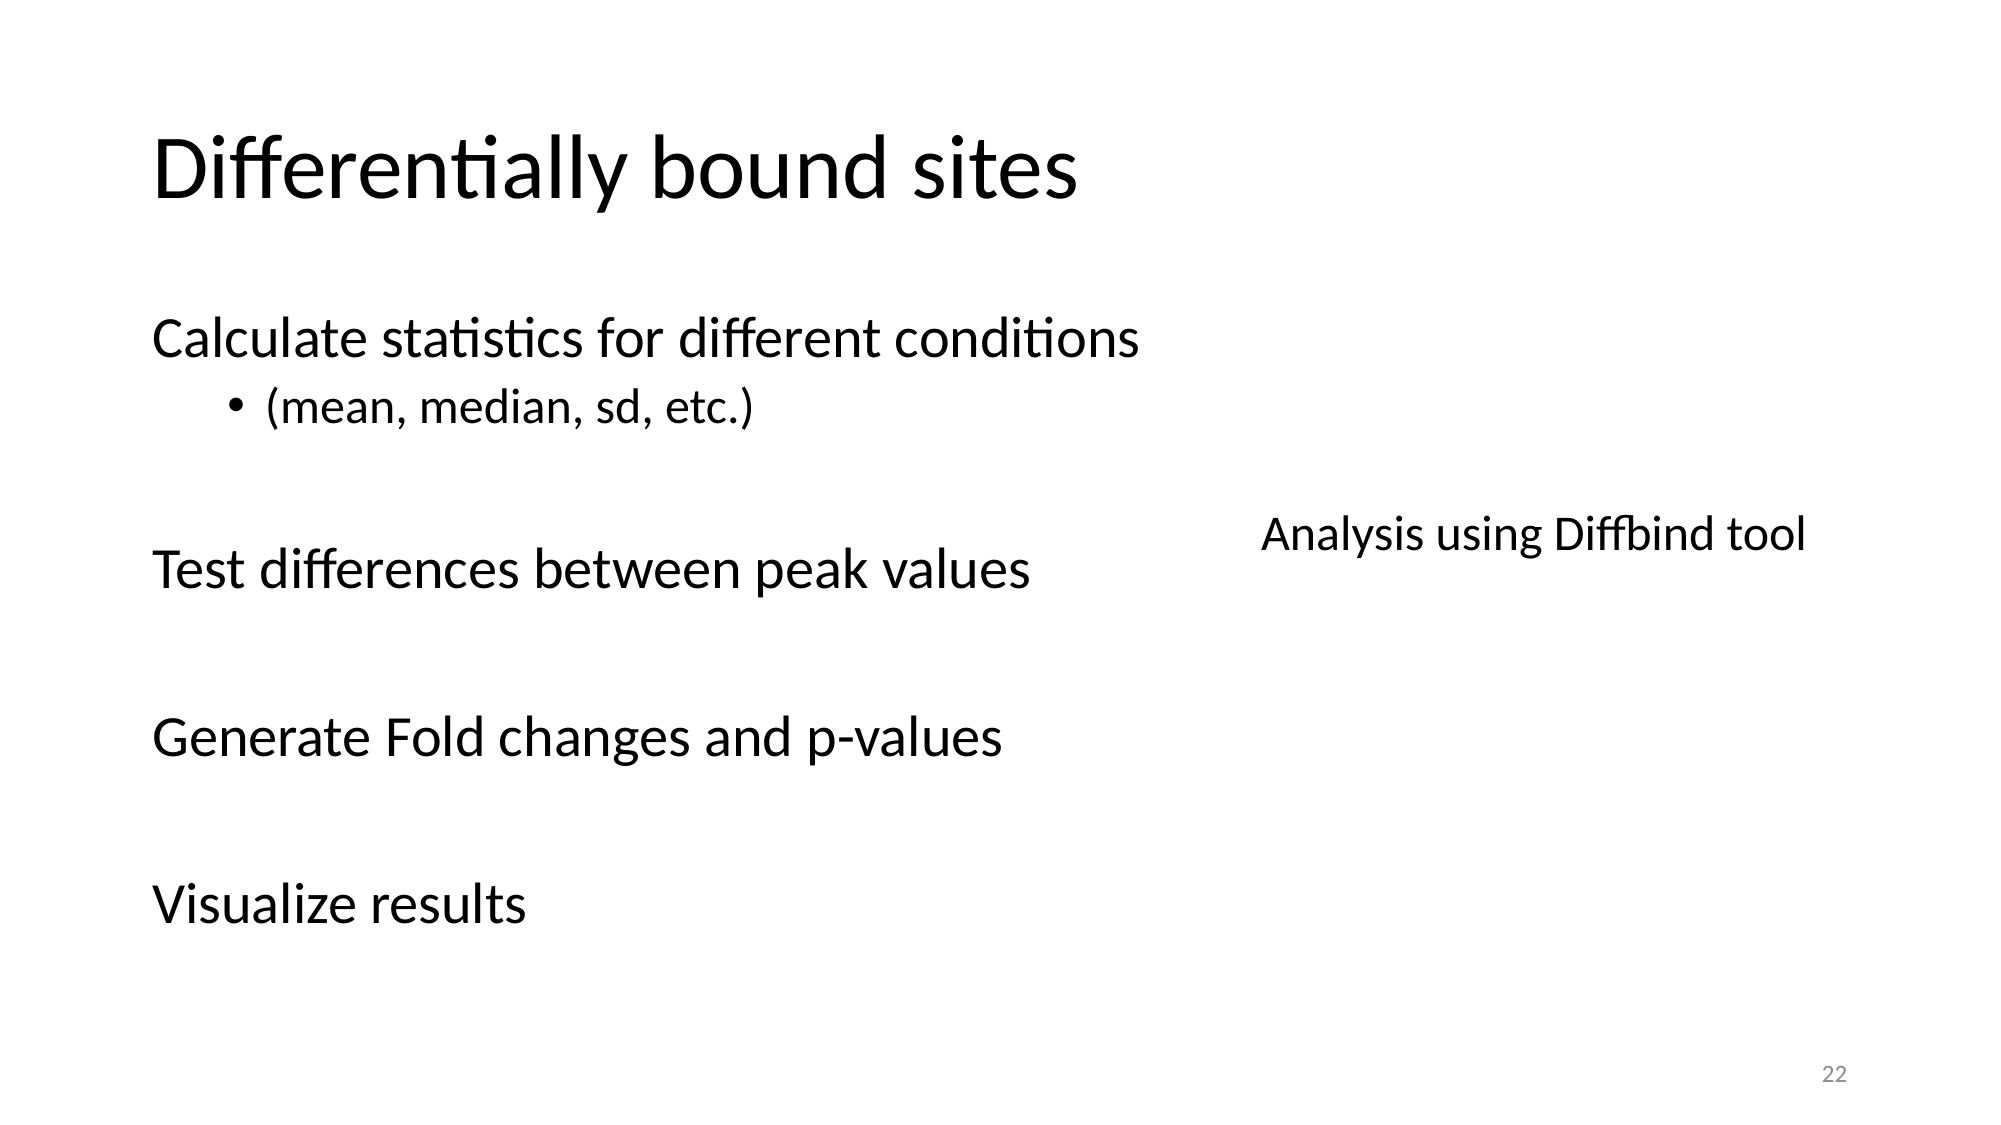

# Differentially bound sites
Calculate statistics for different conditions
(mean, median, sd, etc.)

Test differences between peak values

Generate Fold changes and p-values

Visualize results

Analysis using Diffbind tool
22